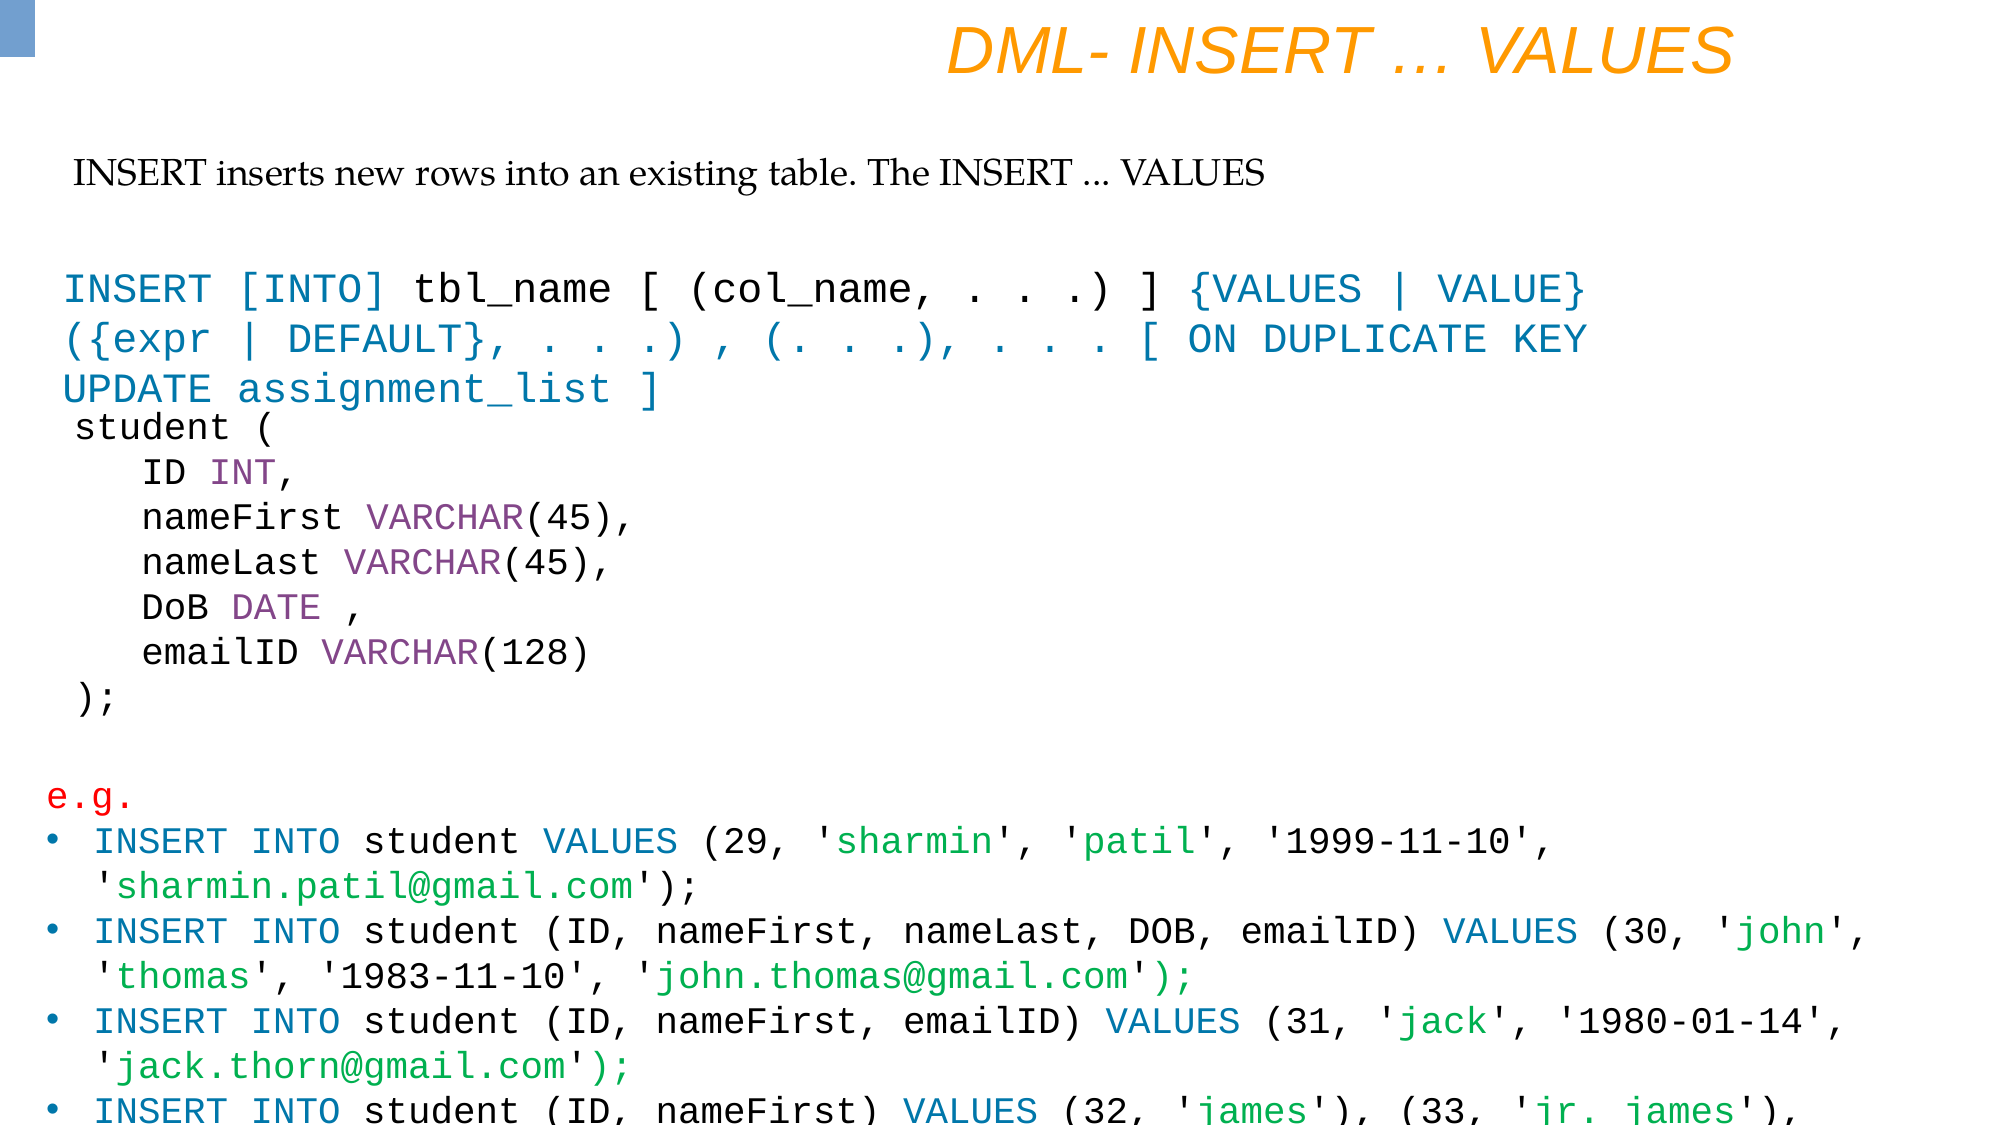

DML- INSERT … VALUES
INSERT inserts new rows into an existing table. The INSERT ... VALUES
INSERT [INTO] tbl_name [ (col_name, . . .) ] {VALUES | VALUE} ({expr | DEFAULT}, . . .) , (. . .), . . . [ ON DUPLICATE KEY UPDATE assignment_list ]
student (
   ID INT,
   nameFirst VARCHAR(45),
   nameLast VARCHAR(45),
   DoB DATE ,
   emailID VARCHAR(128)
);
e.g.
INSERT INTO student VALUES (29, 'sharmin', 'patil', '1999-11-10', 'sharmin.patil@gmail.com');
INSERT INTO student (ID, nameFirst, nameLast, DOB, emailID) VALUES (30, 'john', 'thomas', '1983-11-10', 'john.thomas@gmail.com');
INSERT INTO student (ID, nameFirst, emailID) VALUES (31, 'jack', '1980-01-14', 'jack.thorn@gmail.com');
INSERT INTO student (ID, nameFirst) VALUES (32, 'james'), (33, 'jr. james'), (34, 'sr. james');